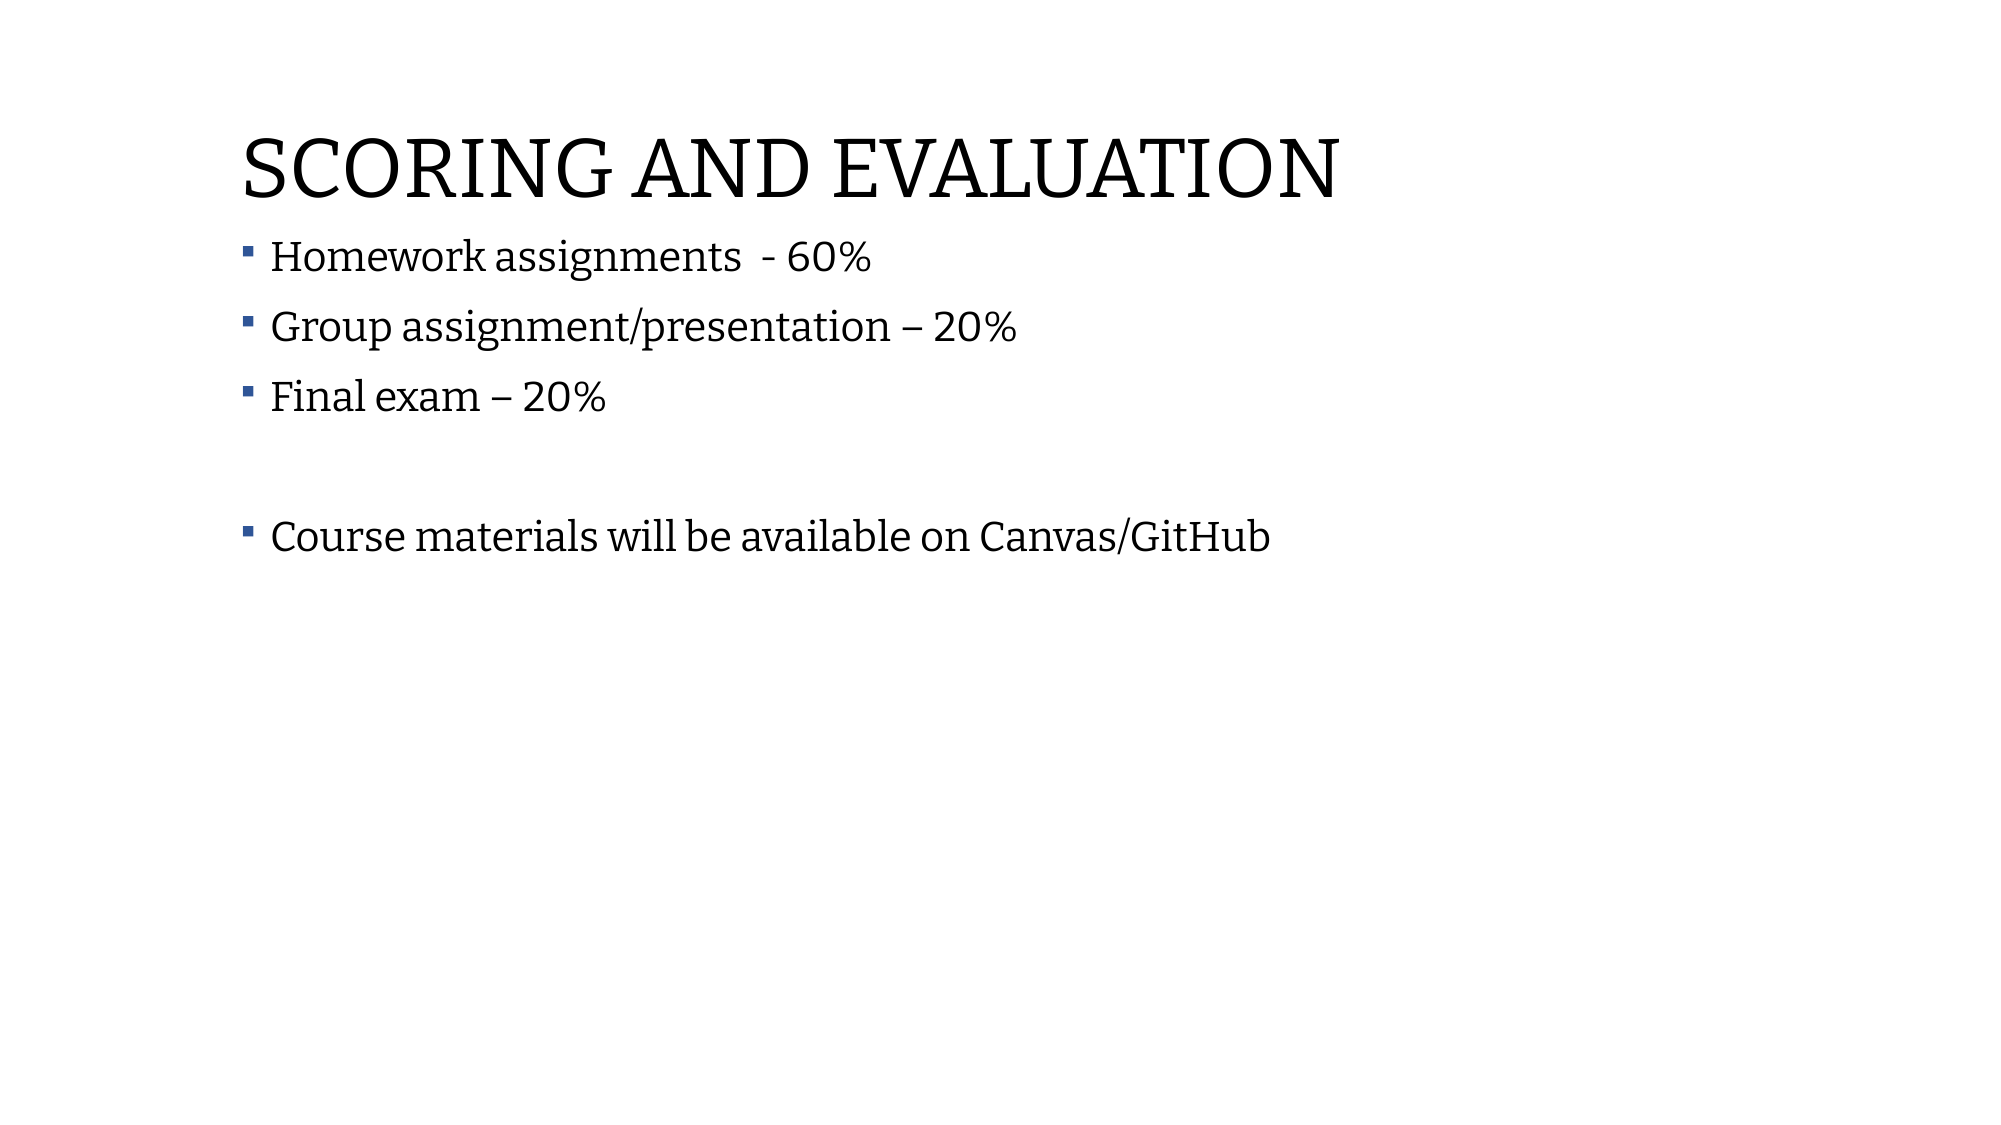

# Scoring and Evaluation
Homework assignments  - 60%
Group assignment/presentation – 20%
Final exam – 20%

Course materials will be available on Canvas/GitHub